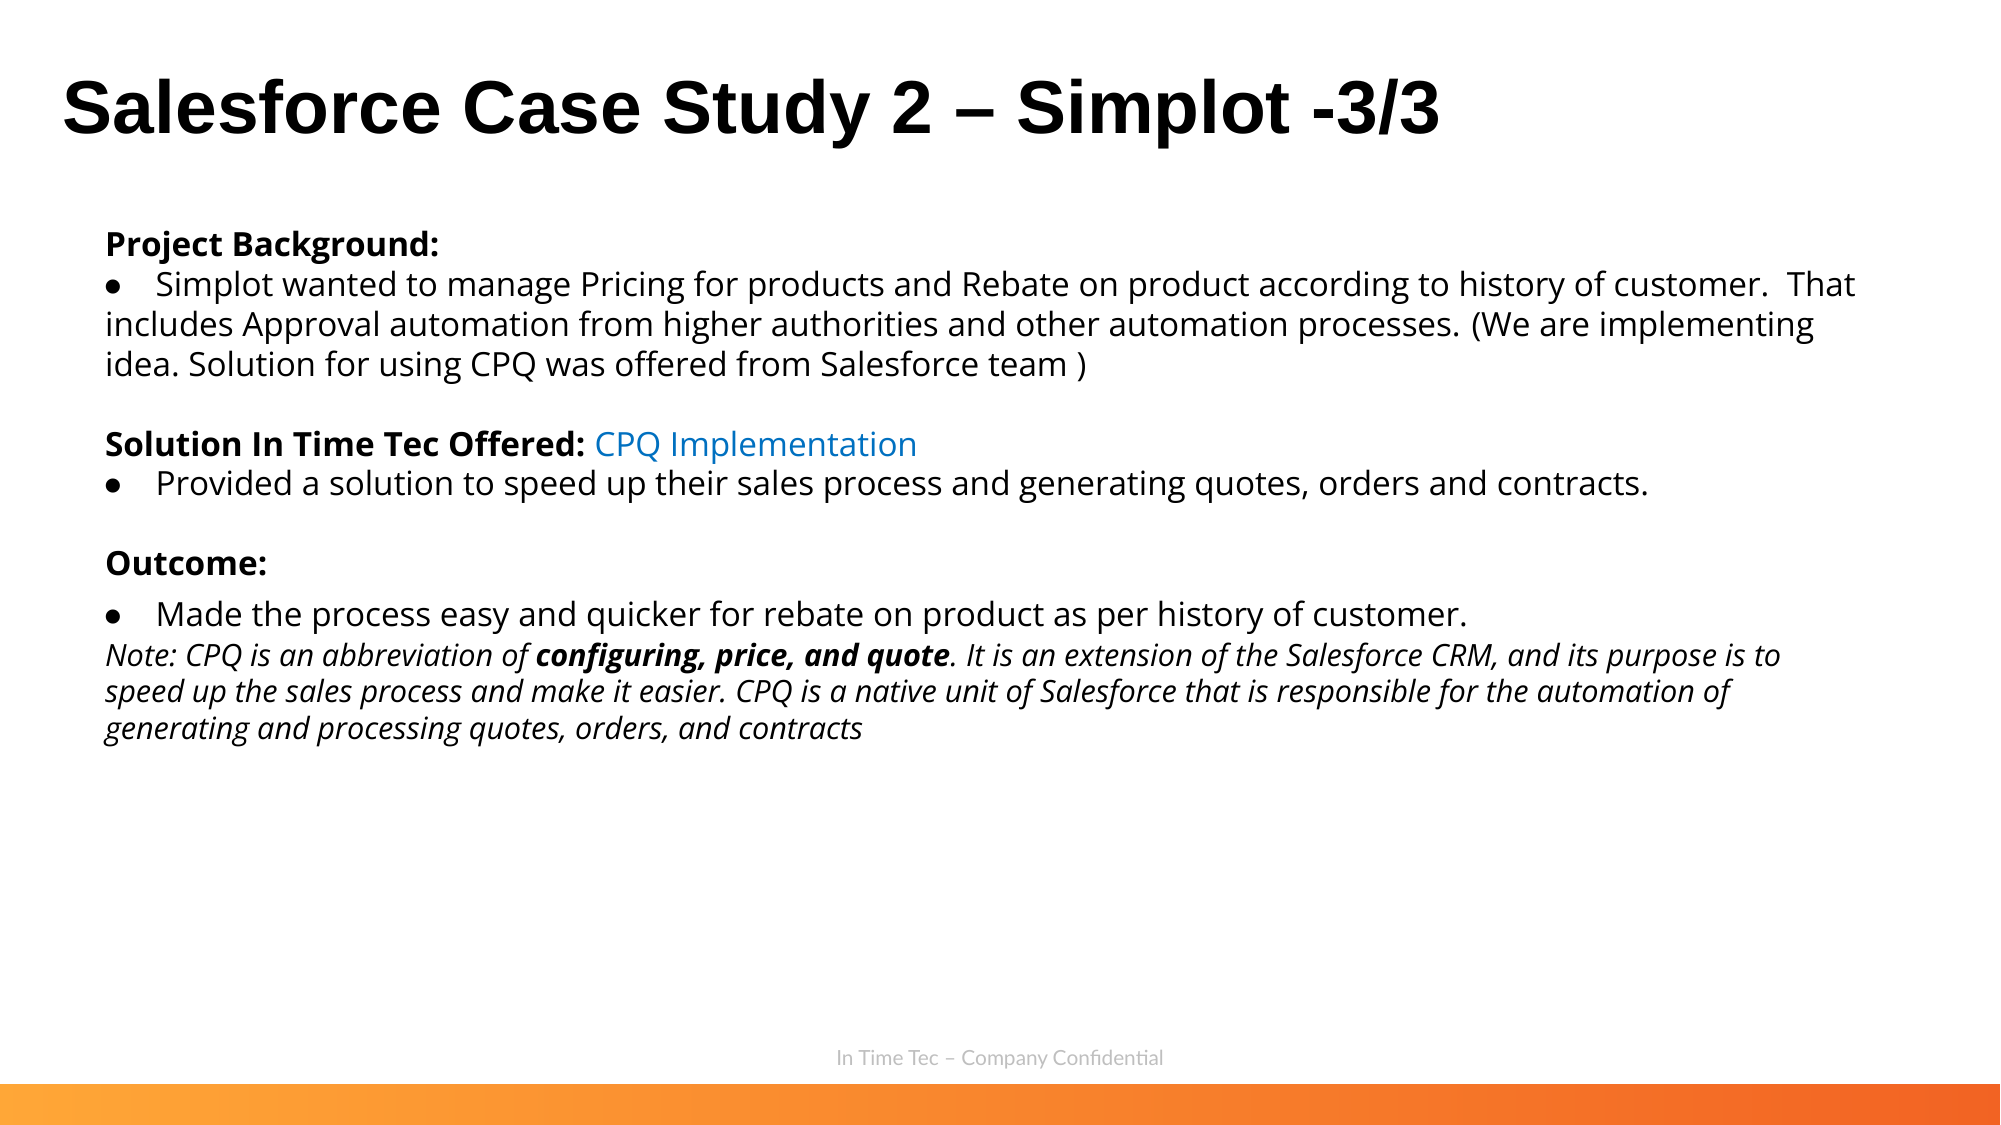

Salesforce Case Study 2 – Simplot -3/3
Project Background:
⦁    Simplot wanted to manage Pricing for products and Rebate on product according to history of customer.  That includes Approval automation from higher authorities and other automation processes. (We are implementing idea. Solution for using CPQ was offered from Salesforce team )

Solution In Time Tec Offered: CPQ Implementation
⦁    Provided a solution to speed up their sales process and generating quotes, orders and contracts.

Outcome:
⦁    Made the process easy and quicker for rebate on product as per history of customer. 
Note: CPQ is an abbreviation of configuring, price, and quote. It is an extension of the Salesforce CRM, and its purpose is to speed up the sales process and make it easier. CPQ is a native unit of Salesforce that is responsible for the automation of generating and processing quotes, orders, and contracts

In Time Tec – Company Confidential